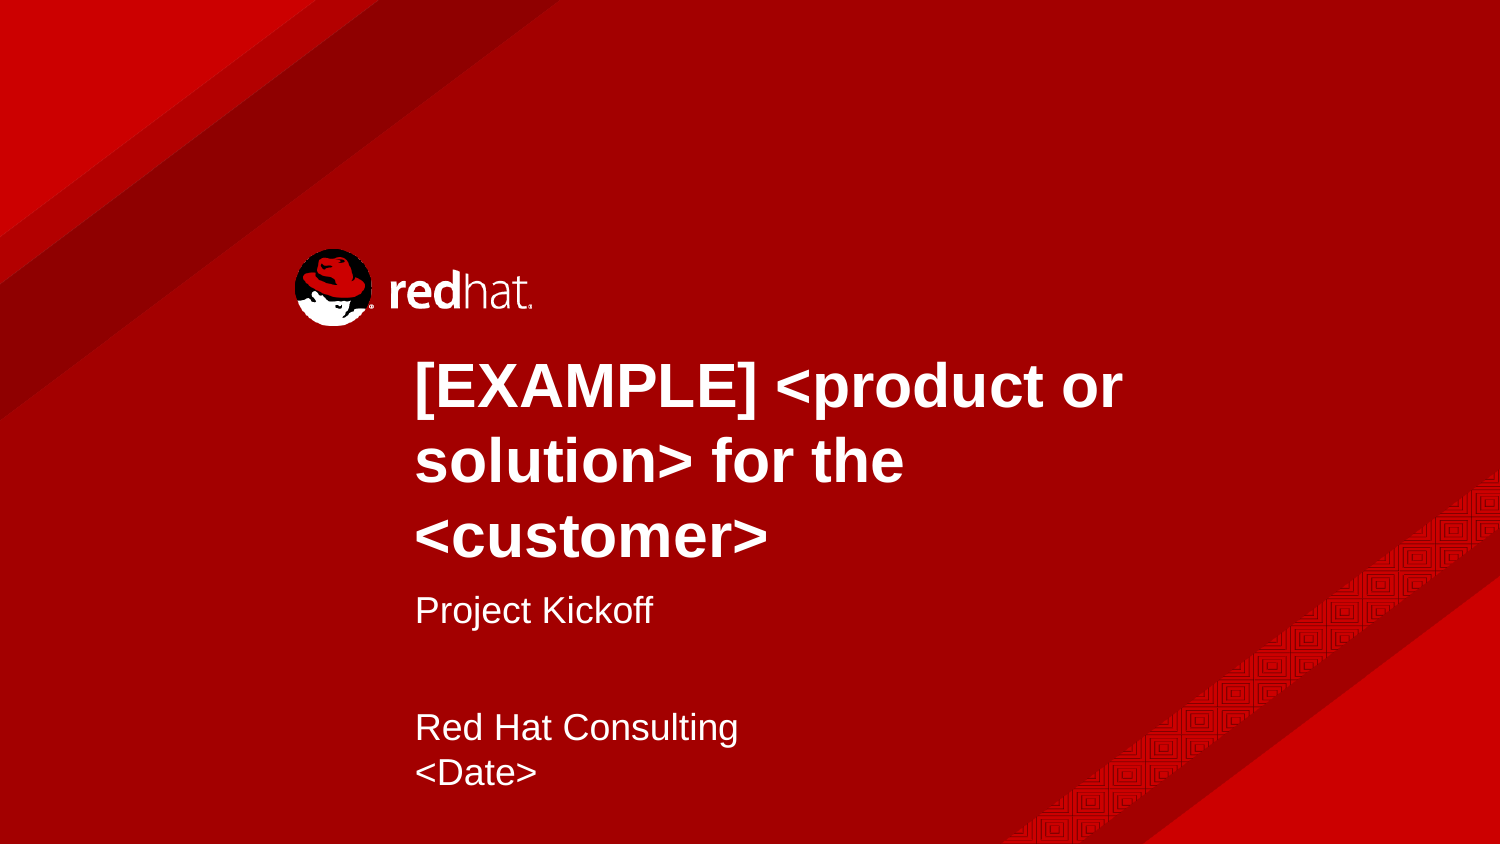

# [EXAMPLE] <product or solution> for the
<customer>
Project Kickoff
Red Hat Consulting
<Date>